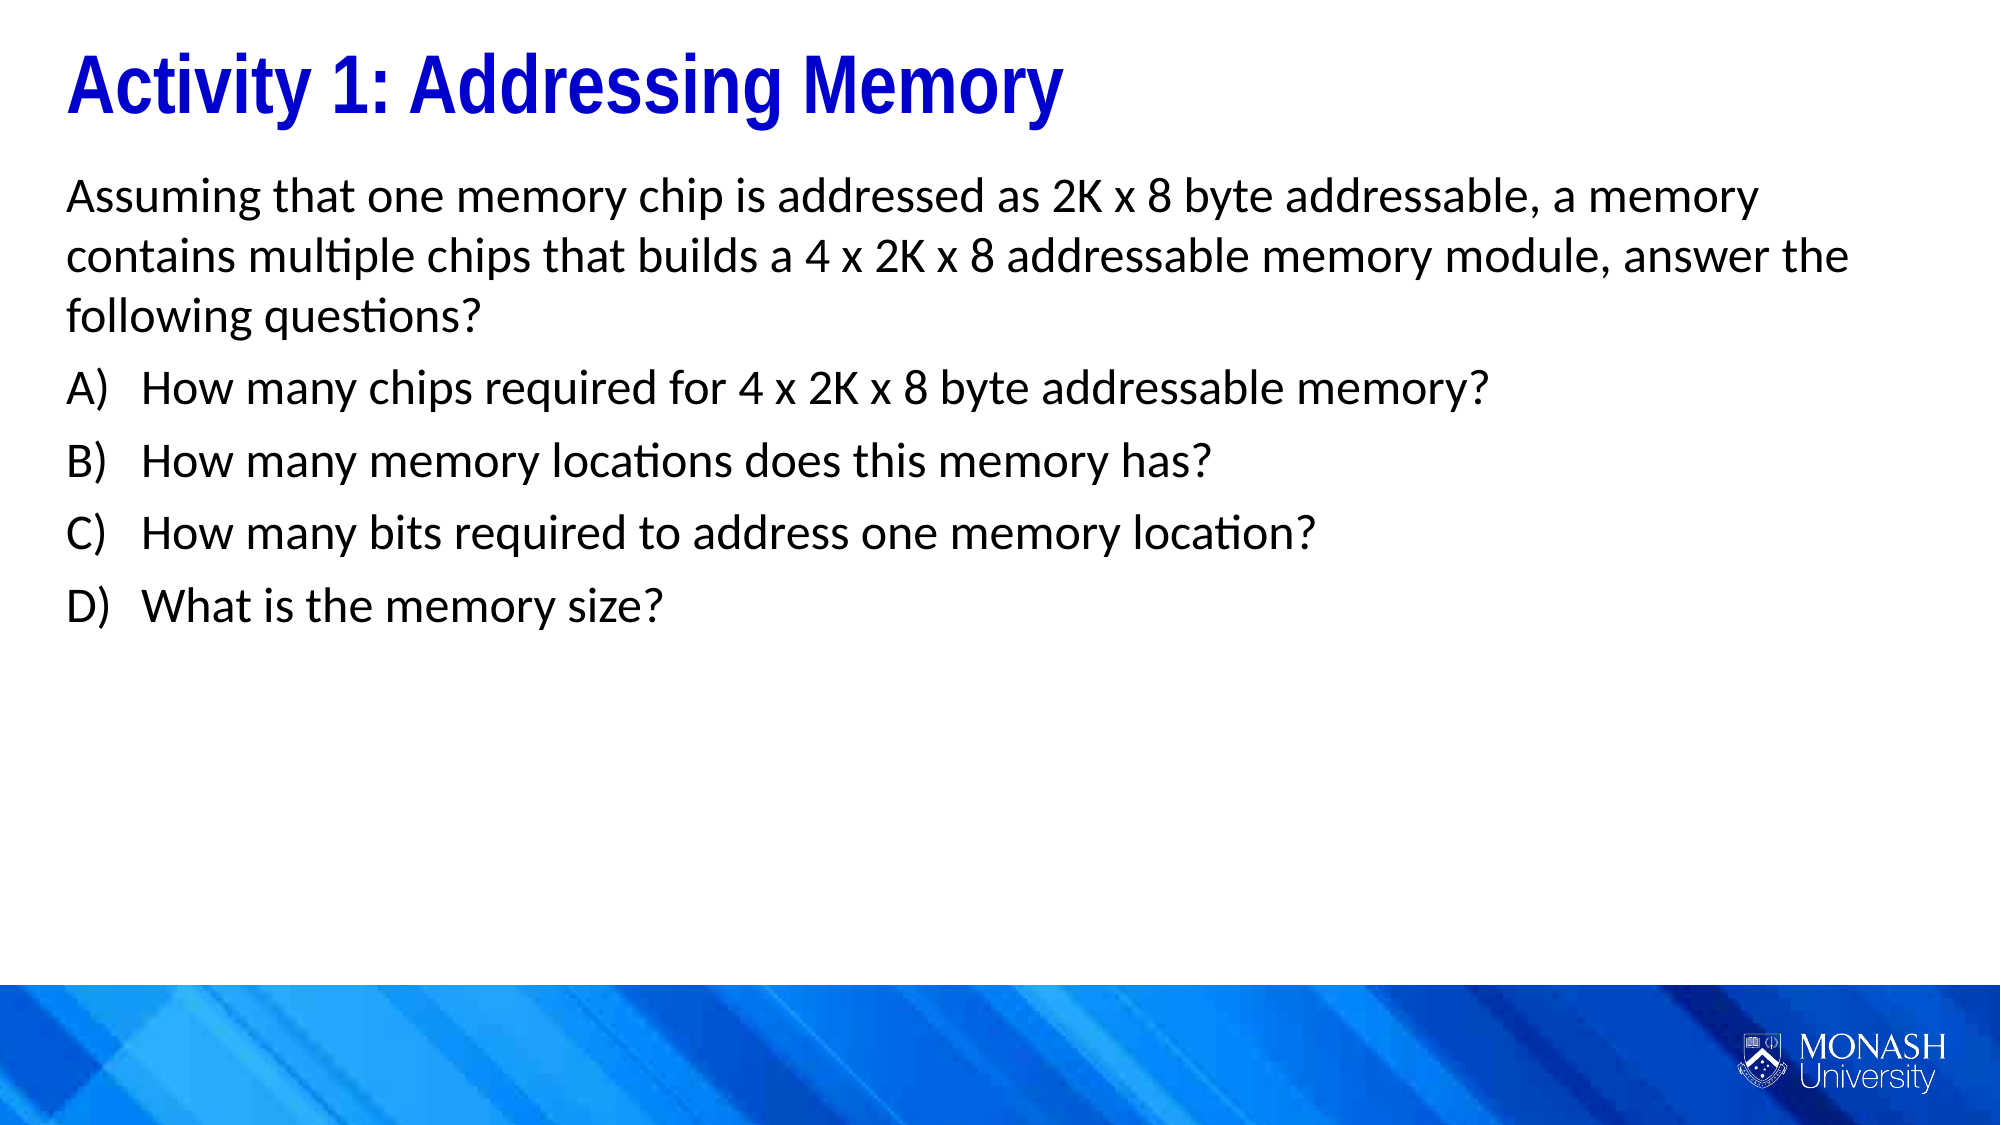

Activity 1: Addressing Memory
Assuming that one memory chip is addressed as 2K x 8 byte addressable, a memory contains multiple chips that builds a 4 x 2K x 8 addressable memory module, answer the following questions?
How many chips required for 4 x 2K x 8 byte addressable memory?
How many memory locations does this memory has?
How many bits required to address one memory location?
What is the memory size?